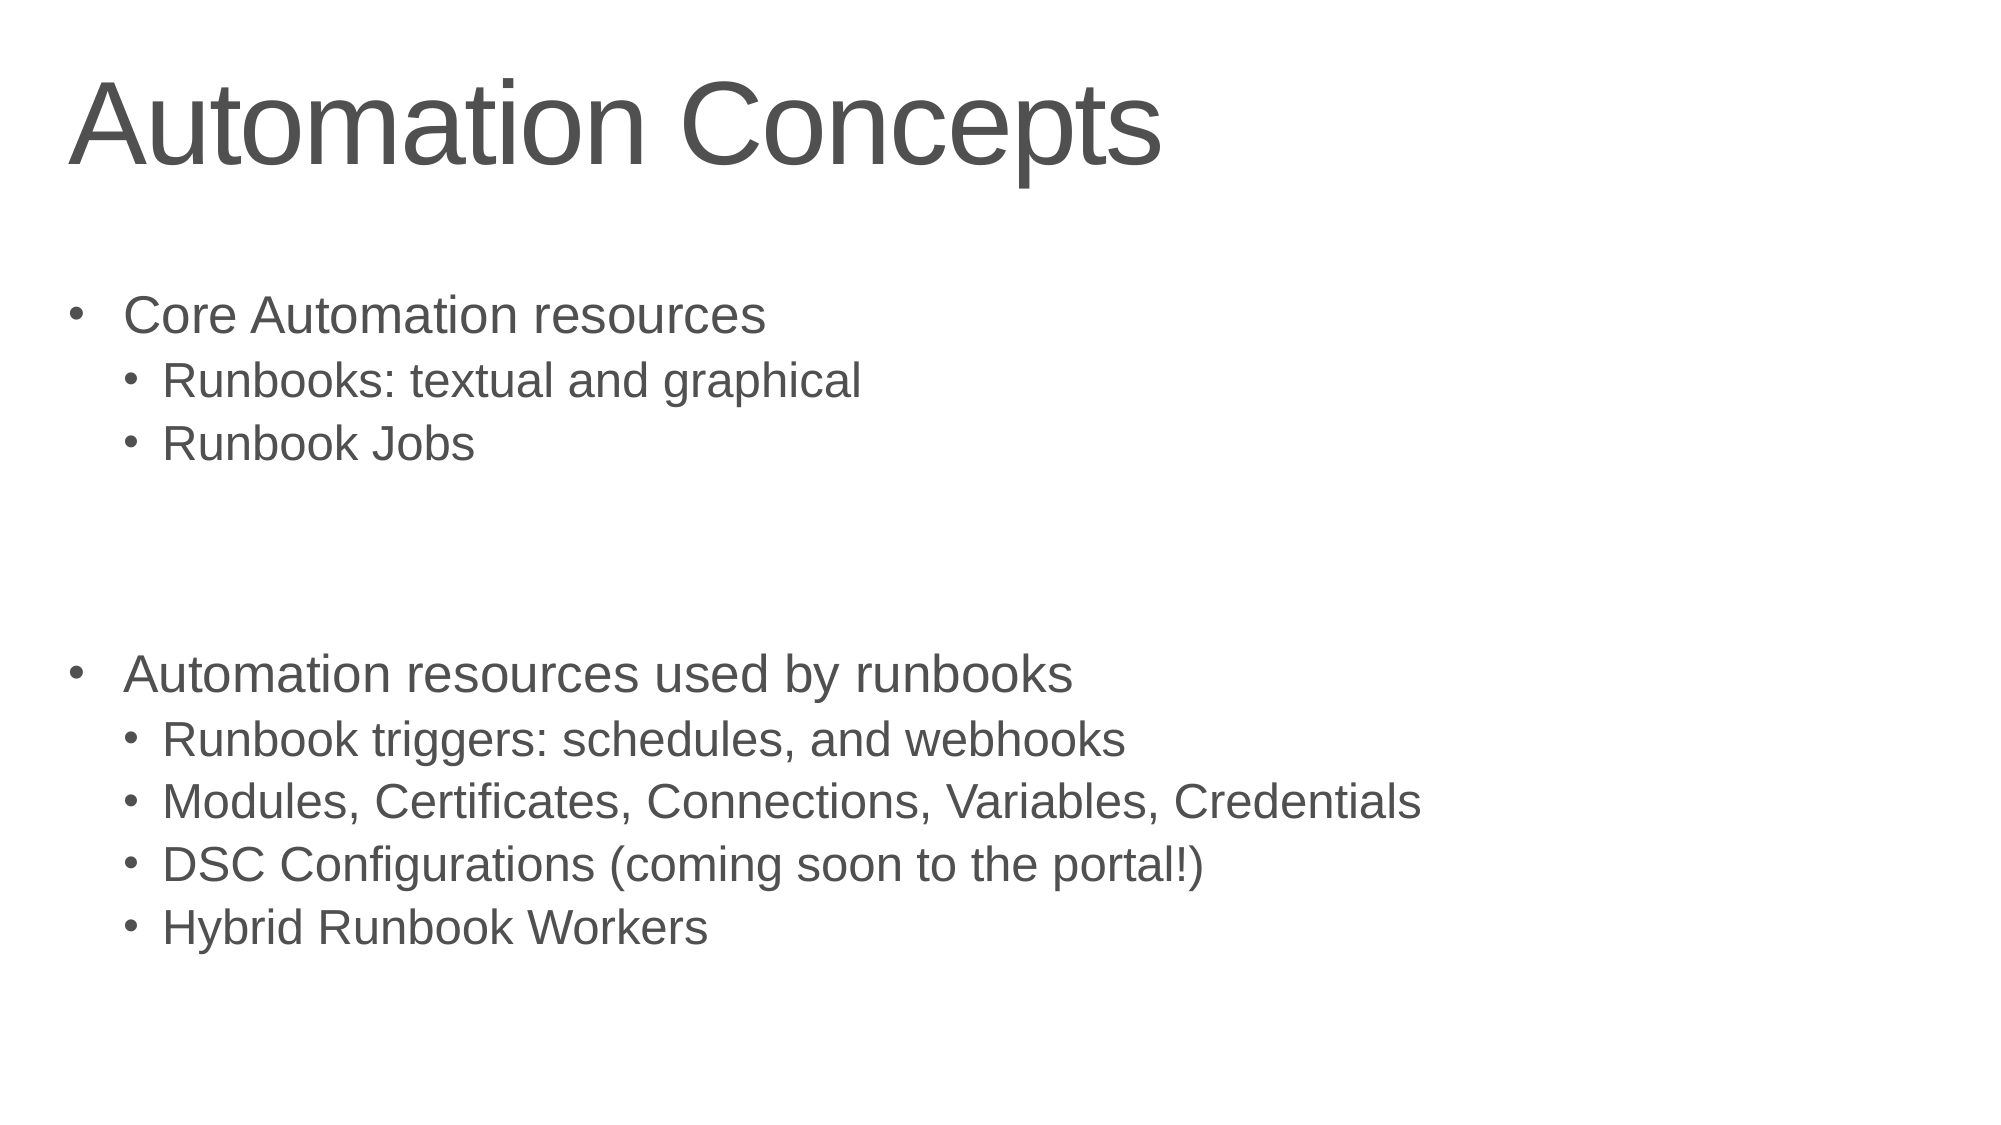

# Automation Concepts

Core Automation resources
Runbooks: textual and graphical
Runbook Jobs

Automation resources used by runbooks
Runbook triggers: schedules, and webhooks
Modules, Certificates, Connections, Variables, Credentials
DSC Configurations (coming soon to the portal!)
Hybrid Runbook Workers